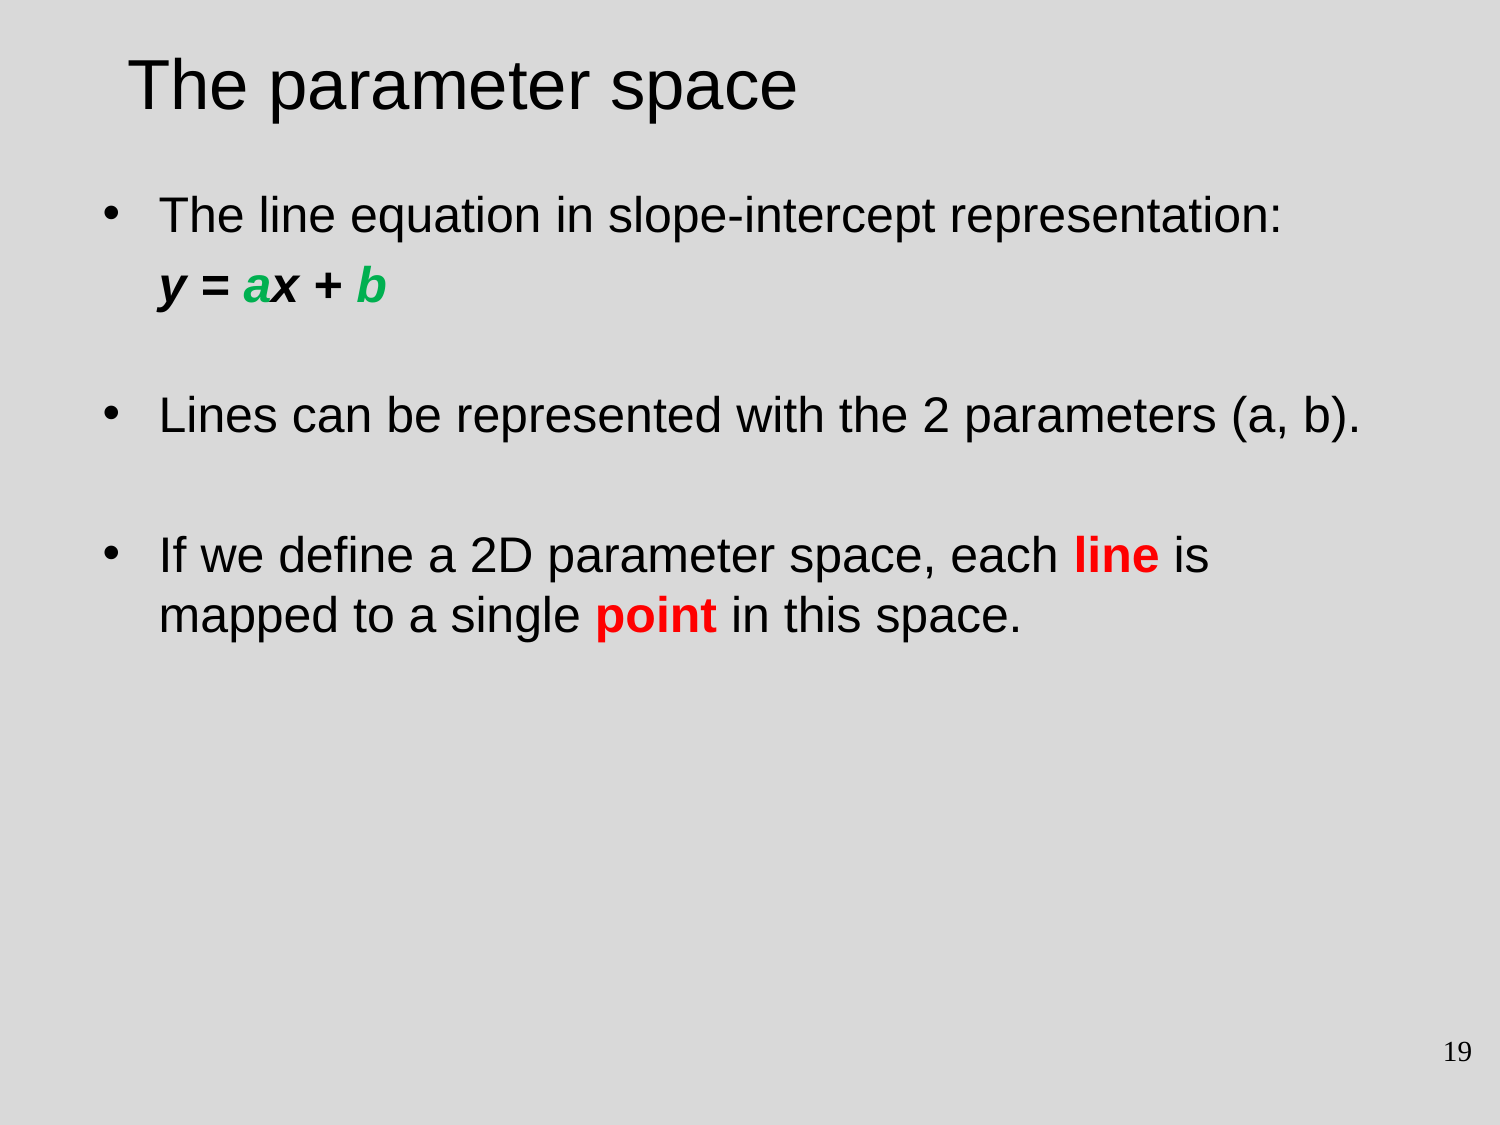

# The parameter space
The line equation in slope-intercept representation:
    y = ax + b
Lines can be represented with the 2 parameters (a, b).

If we define a 2D parameter space, each line is mapped to a single point in this space.

19